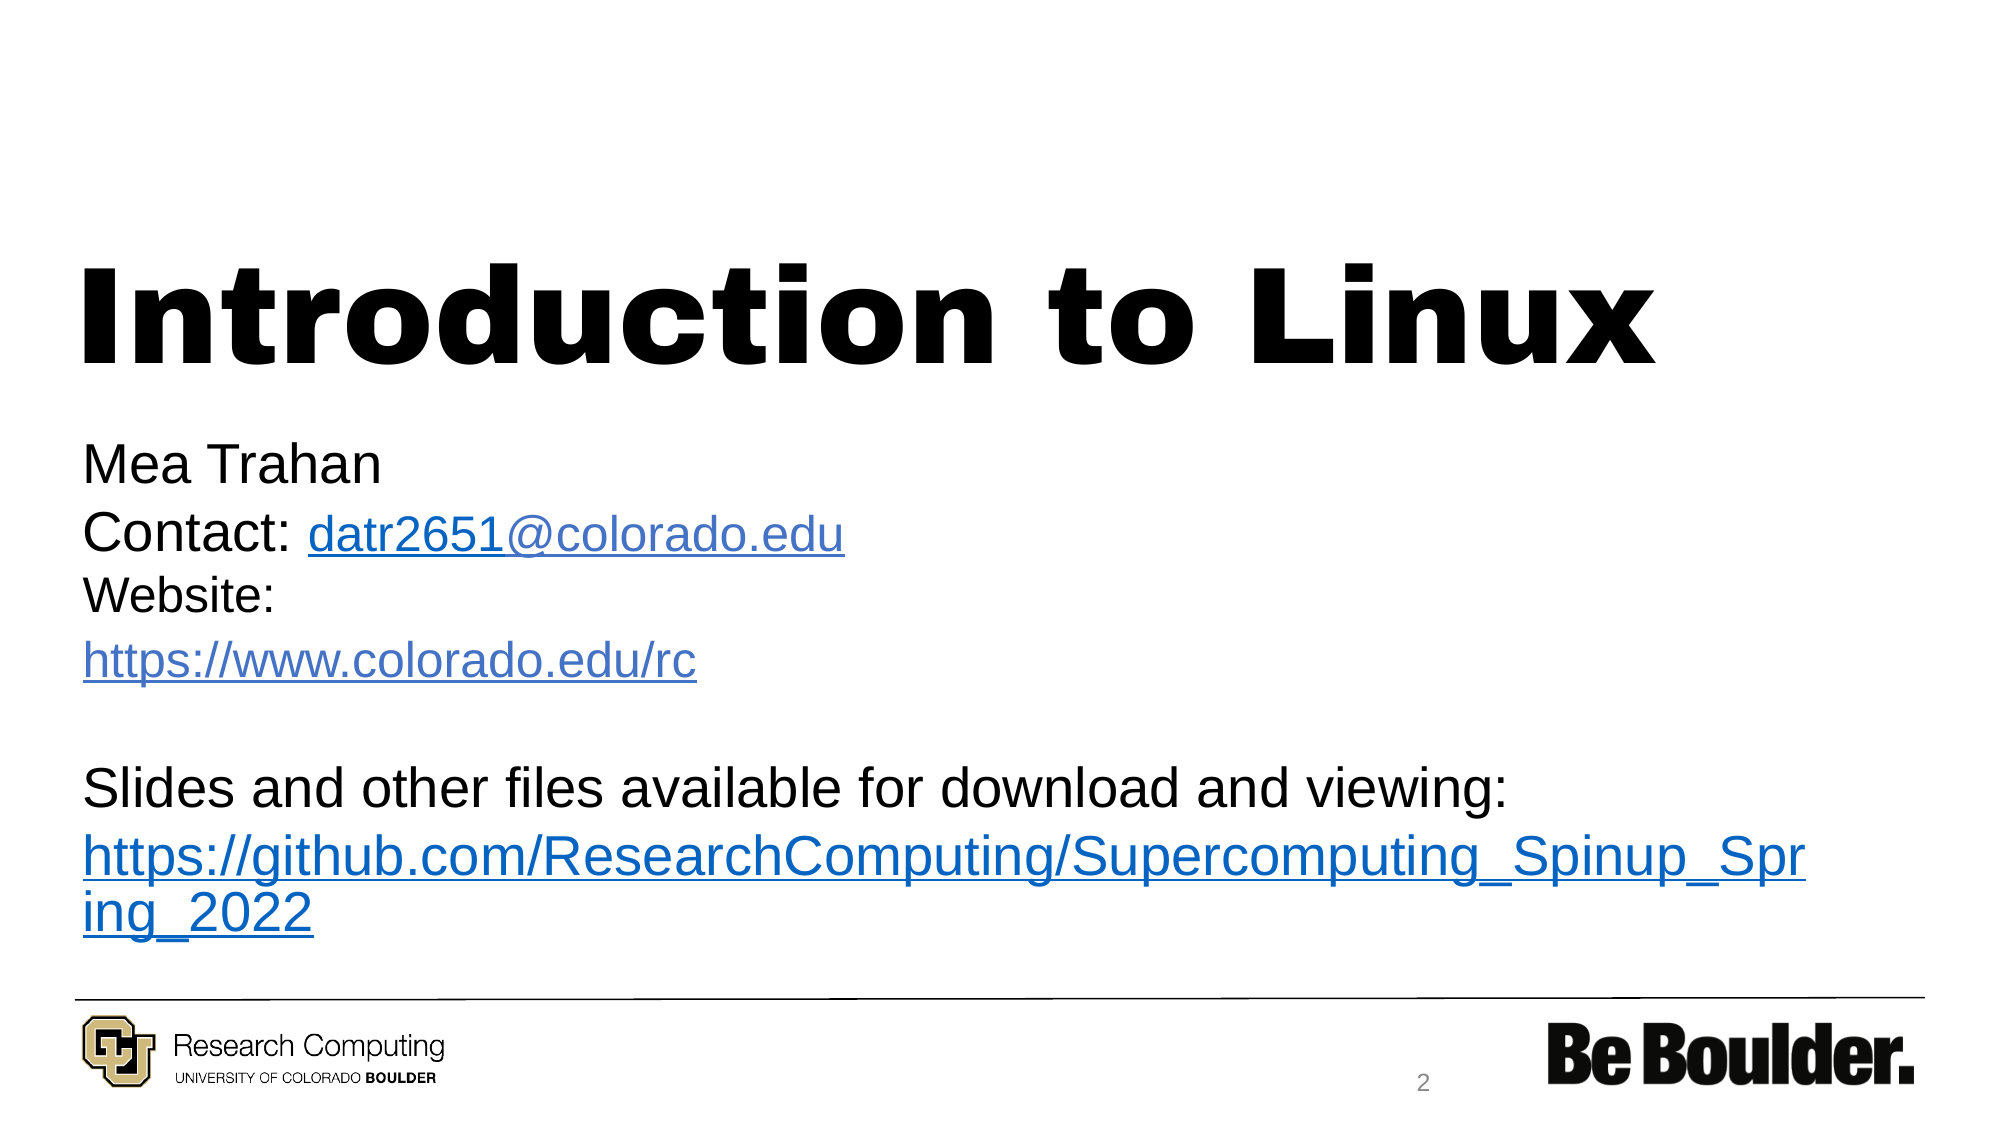

# Introduction to Linux
Mea Trahan
Contact: datr2651@colorado.edu
Website:
https://www.colorado.edu/rc

Slides and other files available for download and viewing:
https://github.com/ResearchComputing/Supercomputing_Spinup_Spring_2022

2
Research Computing @ CU Boulder